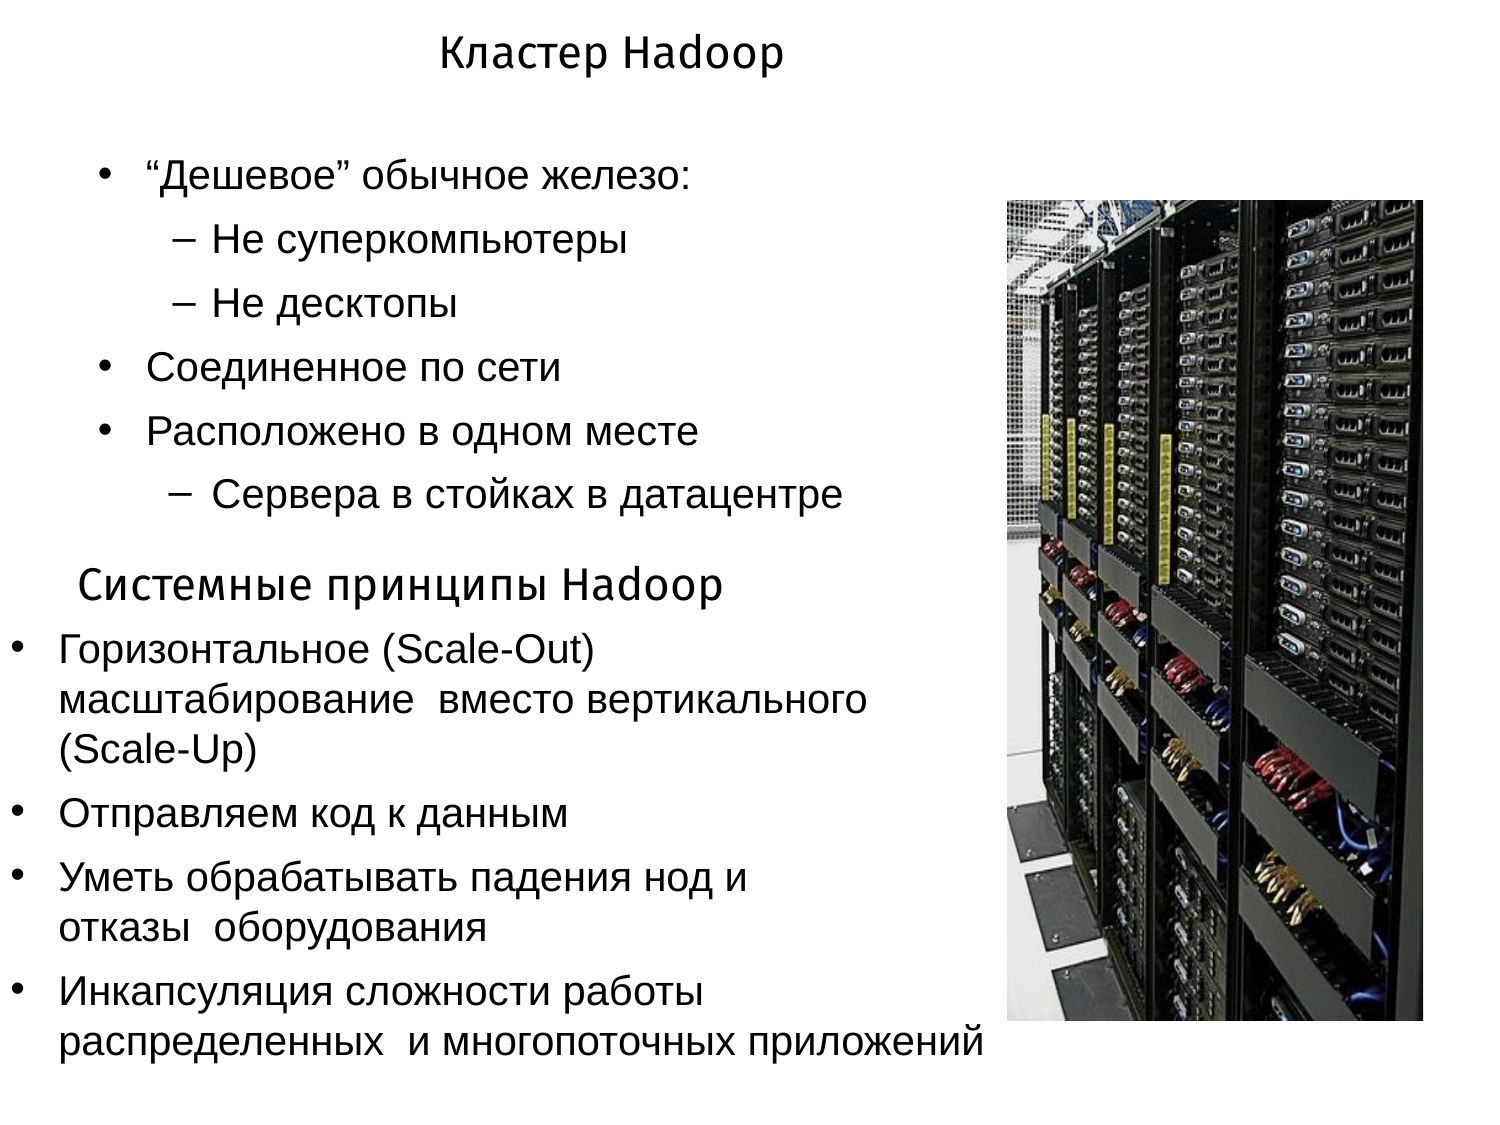

# Кластер Hadoop
“Дешевое” обычное железо:
Не суперкомпьютеры
Не десктопы
Соединенное по сети
Расположено в одном месте
Сервера в стойках в датацентре

Системные принципы Hadoop
Горизонтальное (Scale-Out) масштабирование  вместо вертикального (Scale-Up)
Отправляем код к данным
Уметь обрабатывать падения нод и отказы  оборудования
Инкапсуляция сложности работы распределенных  и многопоточных приложений